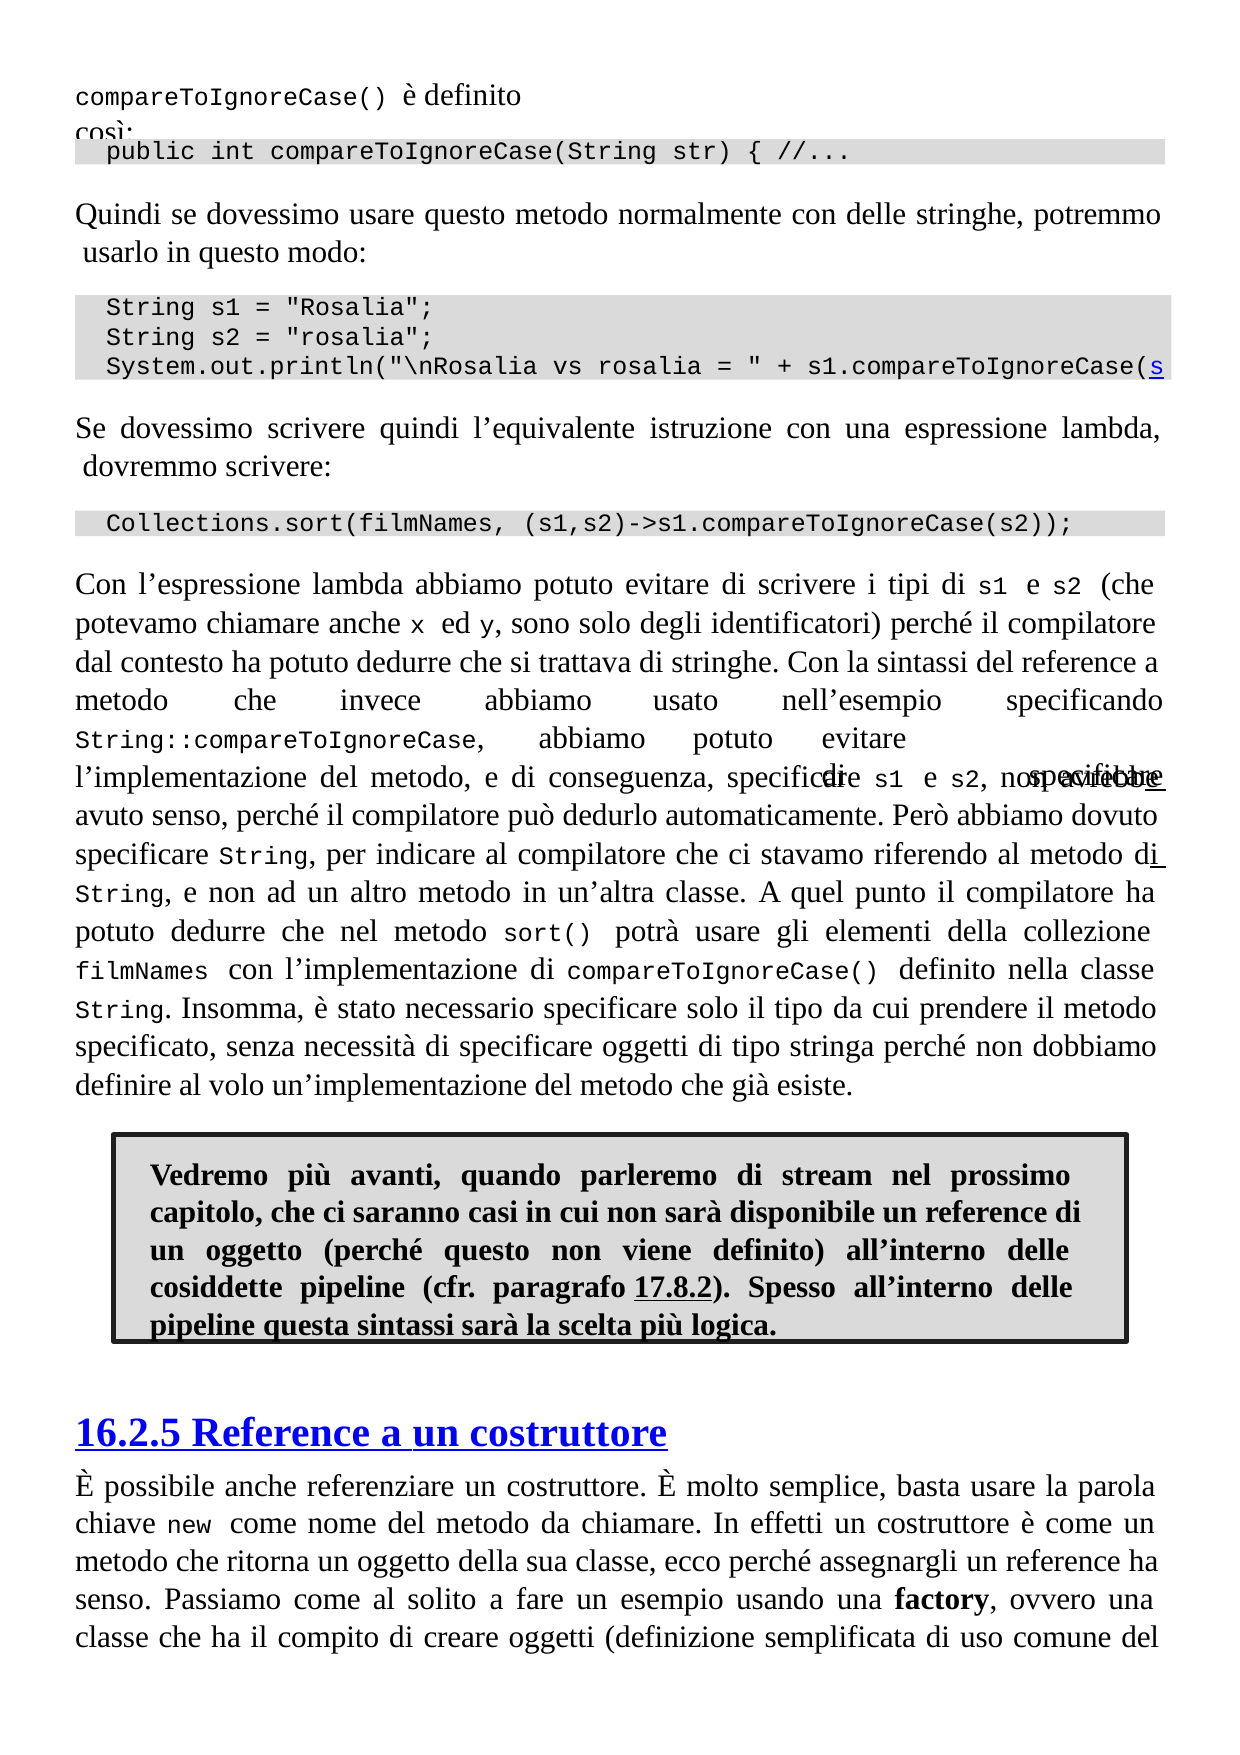

compareToIgnoreCase() è definito così:
public int compareToIgnoreCase(String str) { //...
Quindi se dovessimo usare questo metodo normalmente con delle stringhe, potremmo  usarlo in questo modo:
String s1 = "Rosalia";
String s2 = "rosalia";
System.out.println("\nRosalia vs rosalia = " + s1.compareToIgnoreCase(s
Se dovessimo scrivere quindi l’equivalente istruzione con una espressione lambda,  dovremmo scrivere:
Collections.sort(filmNames, (s1,s2)->s1.compareToIgnoreCase(s2));
Con l’espressione lambda abbiamo potuto evitare di scrivere i tipi di s1 e s2 (che  potevamo chiamare anche x ed y, sono solo degli identificatori) perché il compilatore  dal contesto ha potuto dedurre che si trattava di stringhe. Con la sintassi del reference a
metodo	che	invece	abbiamo
usato
potuto
nell’esempio  evitare	di
specificando  specificare
String::compareToIgnoreCase,	abbiamo
l’implementazione del metodo, e di conseguenza, specificare s1 e s2, non avrebbe  avuto senso, perché il compilatore può dedurlo automaticamente. Però abbiamo dovuto  specificare String, per indicare al compilatore che ci stavamo riferendo al metodo di  String, e non ad un altro metodo in un’altra classe. A quel punto il compilatore ha  potuto dedurre che nel metodo sort() potrà usare gli elementi della collezione  filmNames con l’implementazione di compareToIgnoreCase() definito nella classe  String. Insomma, è stato necessario specificare solo il tipo da cui prendere il metodo  specificato, senza necessità di specificare oggetti di tipo stringa perché non dobbiamo  definire al volo un’implementazione del metodo che già esiste.
Vedremo più avanti, quando parleremo di stream nel prossimo  capitolo, che ci saranno casi in cui non sarà disponibile un reference di  un oggetto (perché questo non viene definito) all’interno delle  cosiddette pipeline (cfr. paragrafo 17.8.2). Spesso all’interno delle  pipeline questa sintassi sarà la scelta più logica.
16.2.5 Reference a un costruttore
È possibile anche referenziare un costruttore. È molto semplice, basta usare la parola  chiave new come nome del metodo da chiamare. In effetti un costruttore è come un  metodo che ritorna un oggetto della sua classe, ecco perché assegnargli un reference ha  senso. Passiamo come al solito a fare un esempio usando una factory, ovvero una  classe che ha il compito di creare oggetti (definizione semplificata di uso comune del